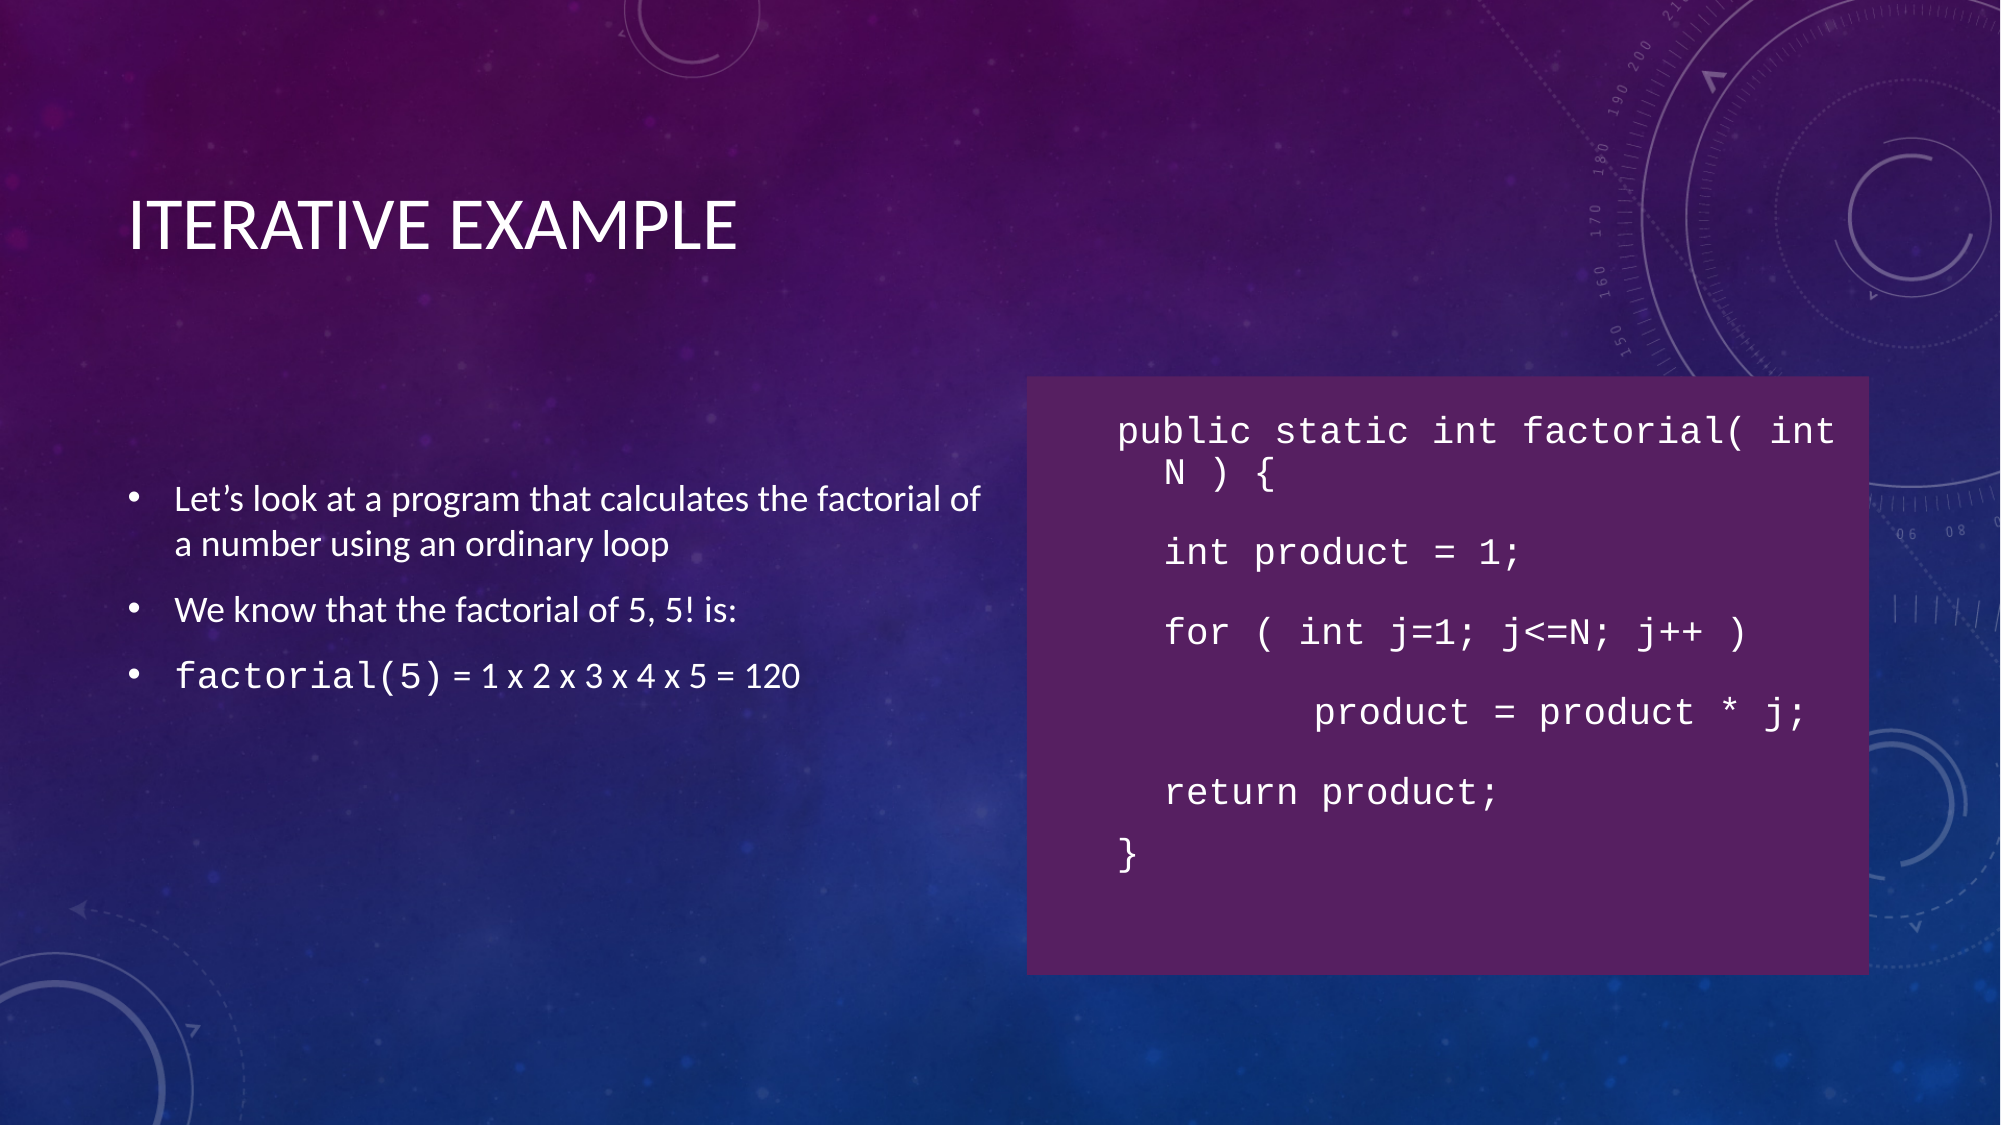

# Iterative example
Let’s look at a program that calculates the factorial of a number using an ordinary loop
We know that the factorial of 5, 5! is:
factorial(5) = 1 x 2 x 3 x 4 x 5 = 120

public static int factorial( int N ) {
	int product = 1;
	for ( int j=1; j<=N; j++ )
		product = product * j;
	return product;
}